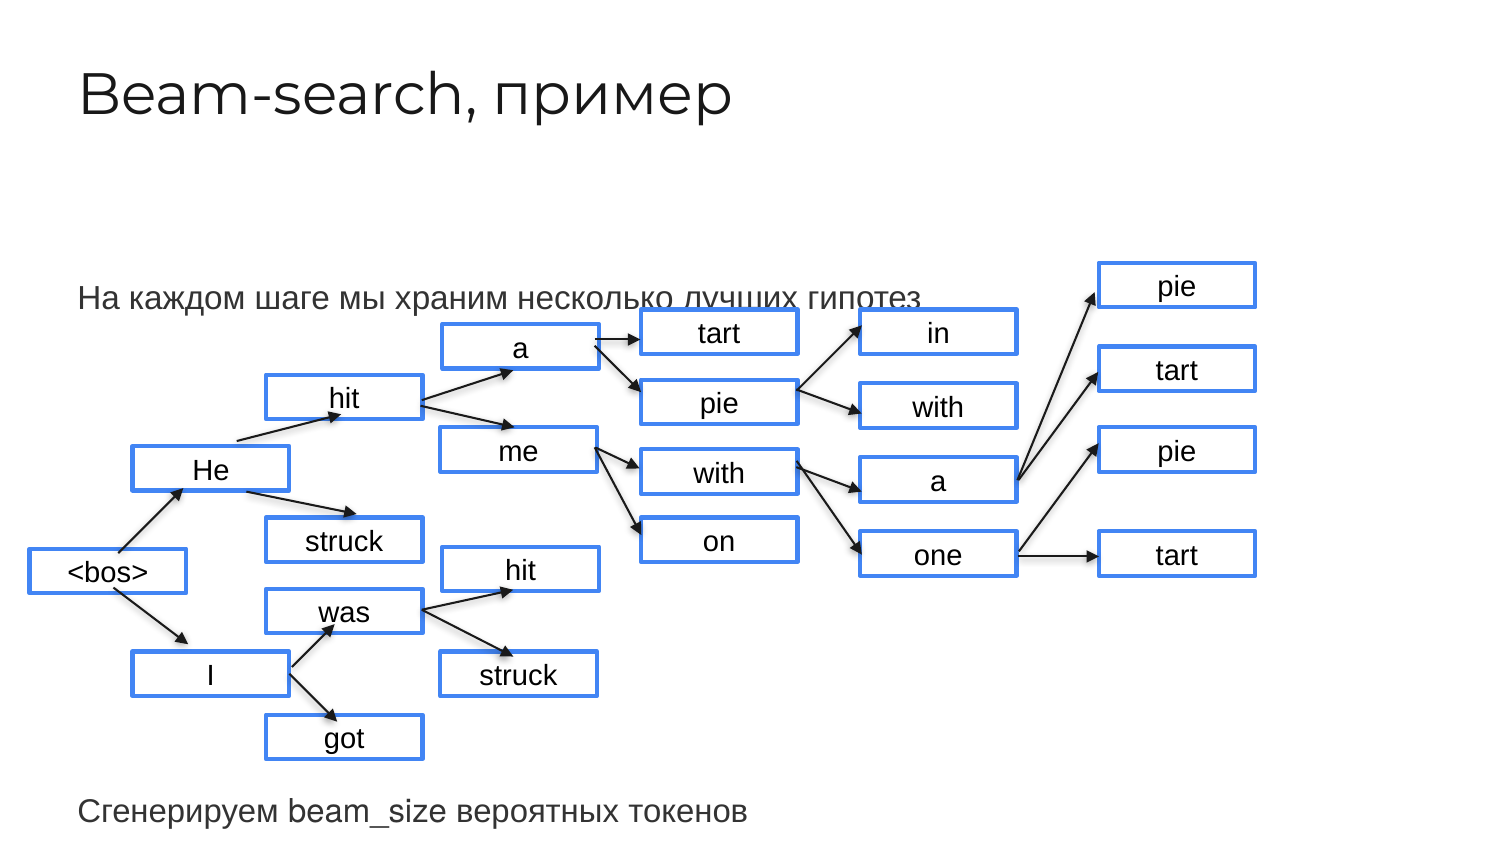

# Beam-search, пример

На каждом шаге мы храним несколько лучших гипотез
pie

tart
in
a

tart

hit
pie
with

me
pie

He

with
a

struck
on
one
tart
hit
<bos>

was

I
struck

got
Сгенерируем beam_size вероятных токенов